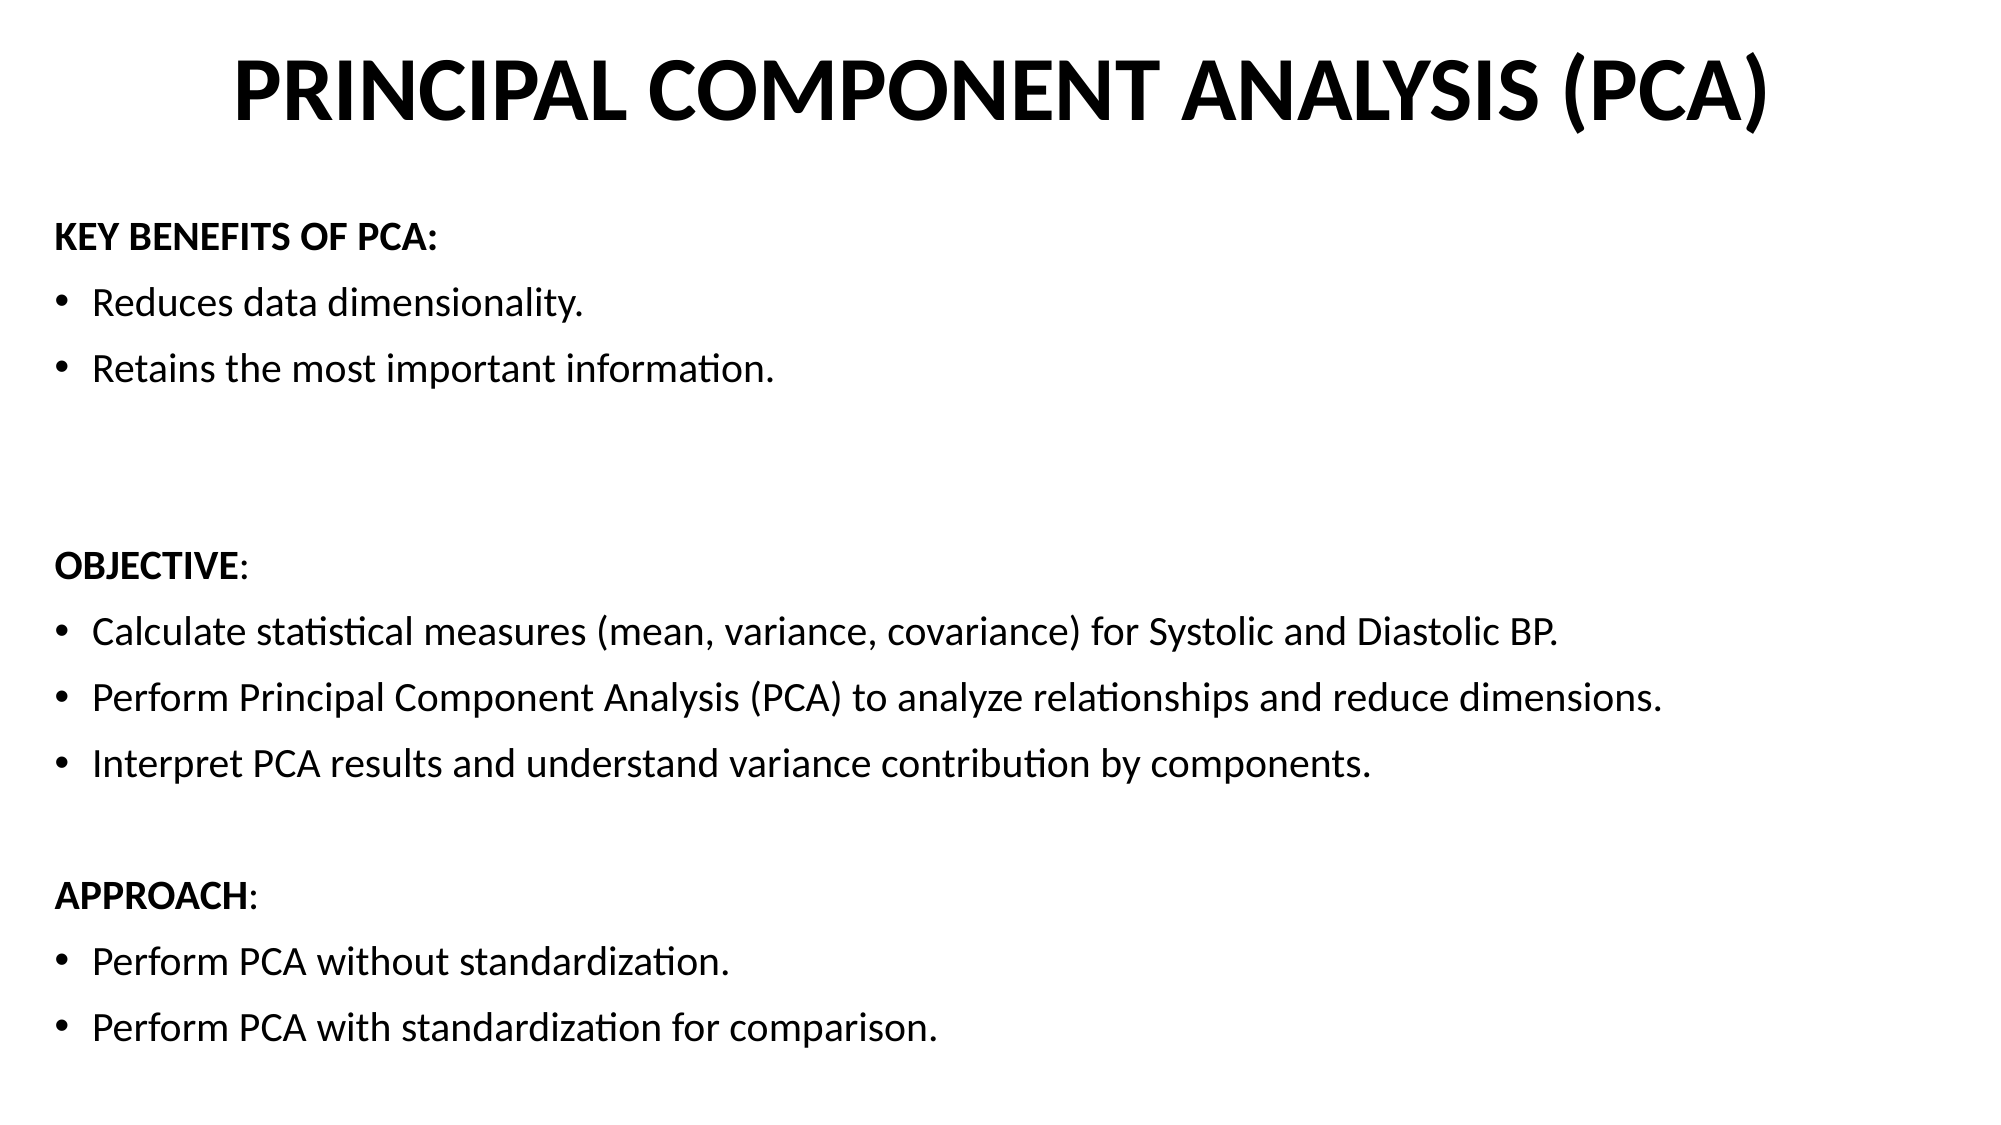

# PRINCIPAL COMPONENT ANALYSIS (PCA)

KEY BENEFITS OF PCA:
Reduces data dimensionality.
Retains the most important information.

OBJECTIVE:
Calculate statistical measures (mean, variance, covariance) for Systolic and Diastolic BP.
Perform Principal Component Analysis (PCA) to analyze relationships and reduce dimensions.
Interpret PCA results and understand variance contribution by components.

APPROACH:
Perform PCA without standardization.
Perform PCA with standardization for comparison.